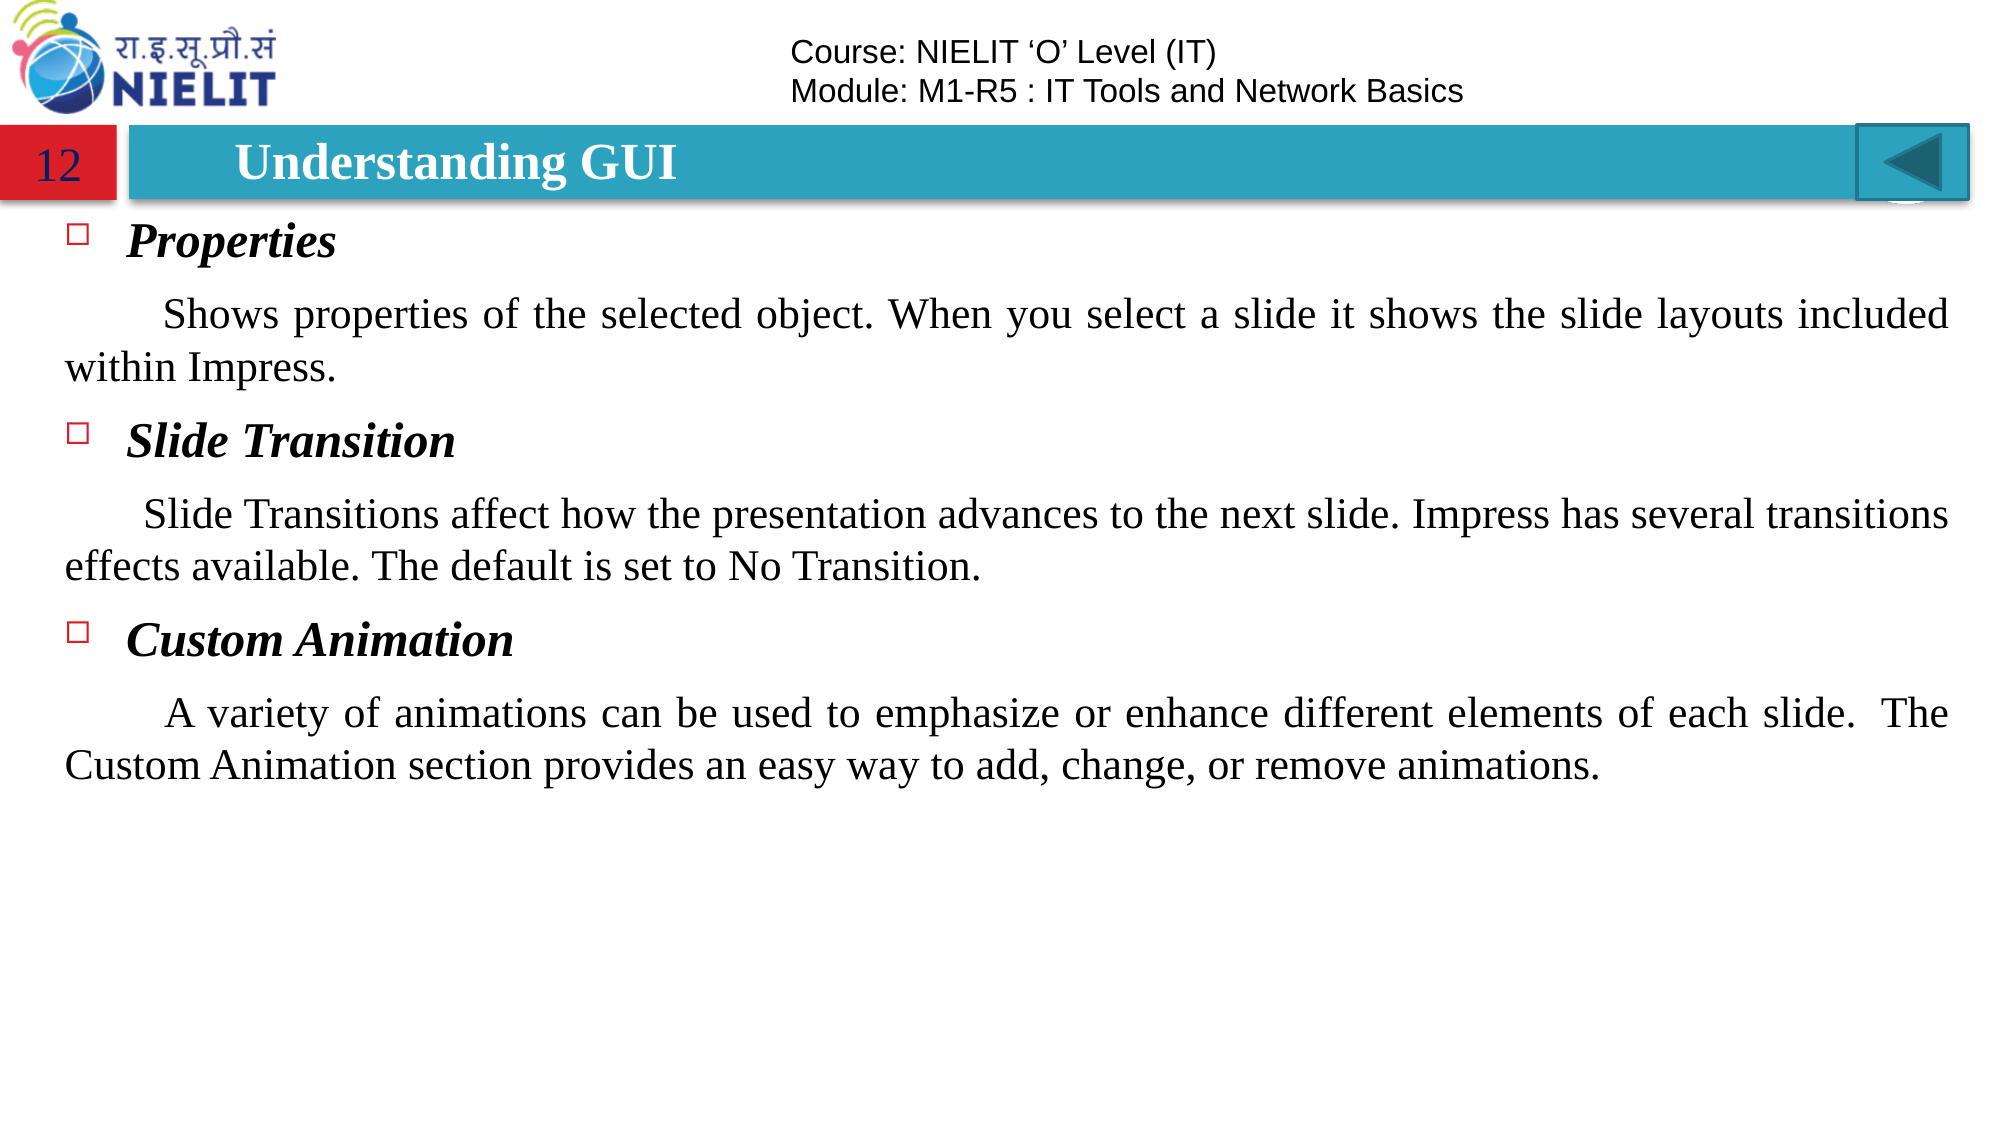

# Understanding GUI
12
Properties
       Shows properties of the selected object. When you select a slide it shows the slide layouts included within Impress.
Slide Transition
       Slide Transitions affect how the presentation advances to the next slide. Impress has several transitions effects available. The default is set to No Transition.
Custom Animation
       A variety of animations can be used to emphasize or enhance different elements of each slide.  The Custom Animation section provides an easy way to add, change, or remove animations.